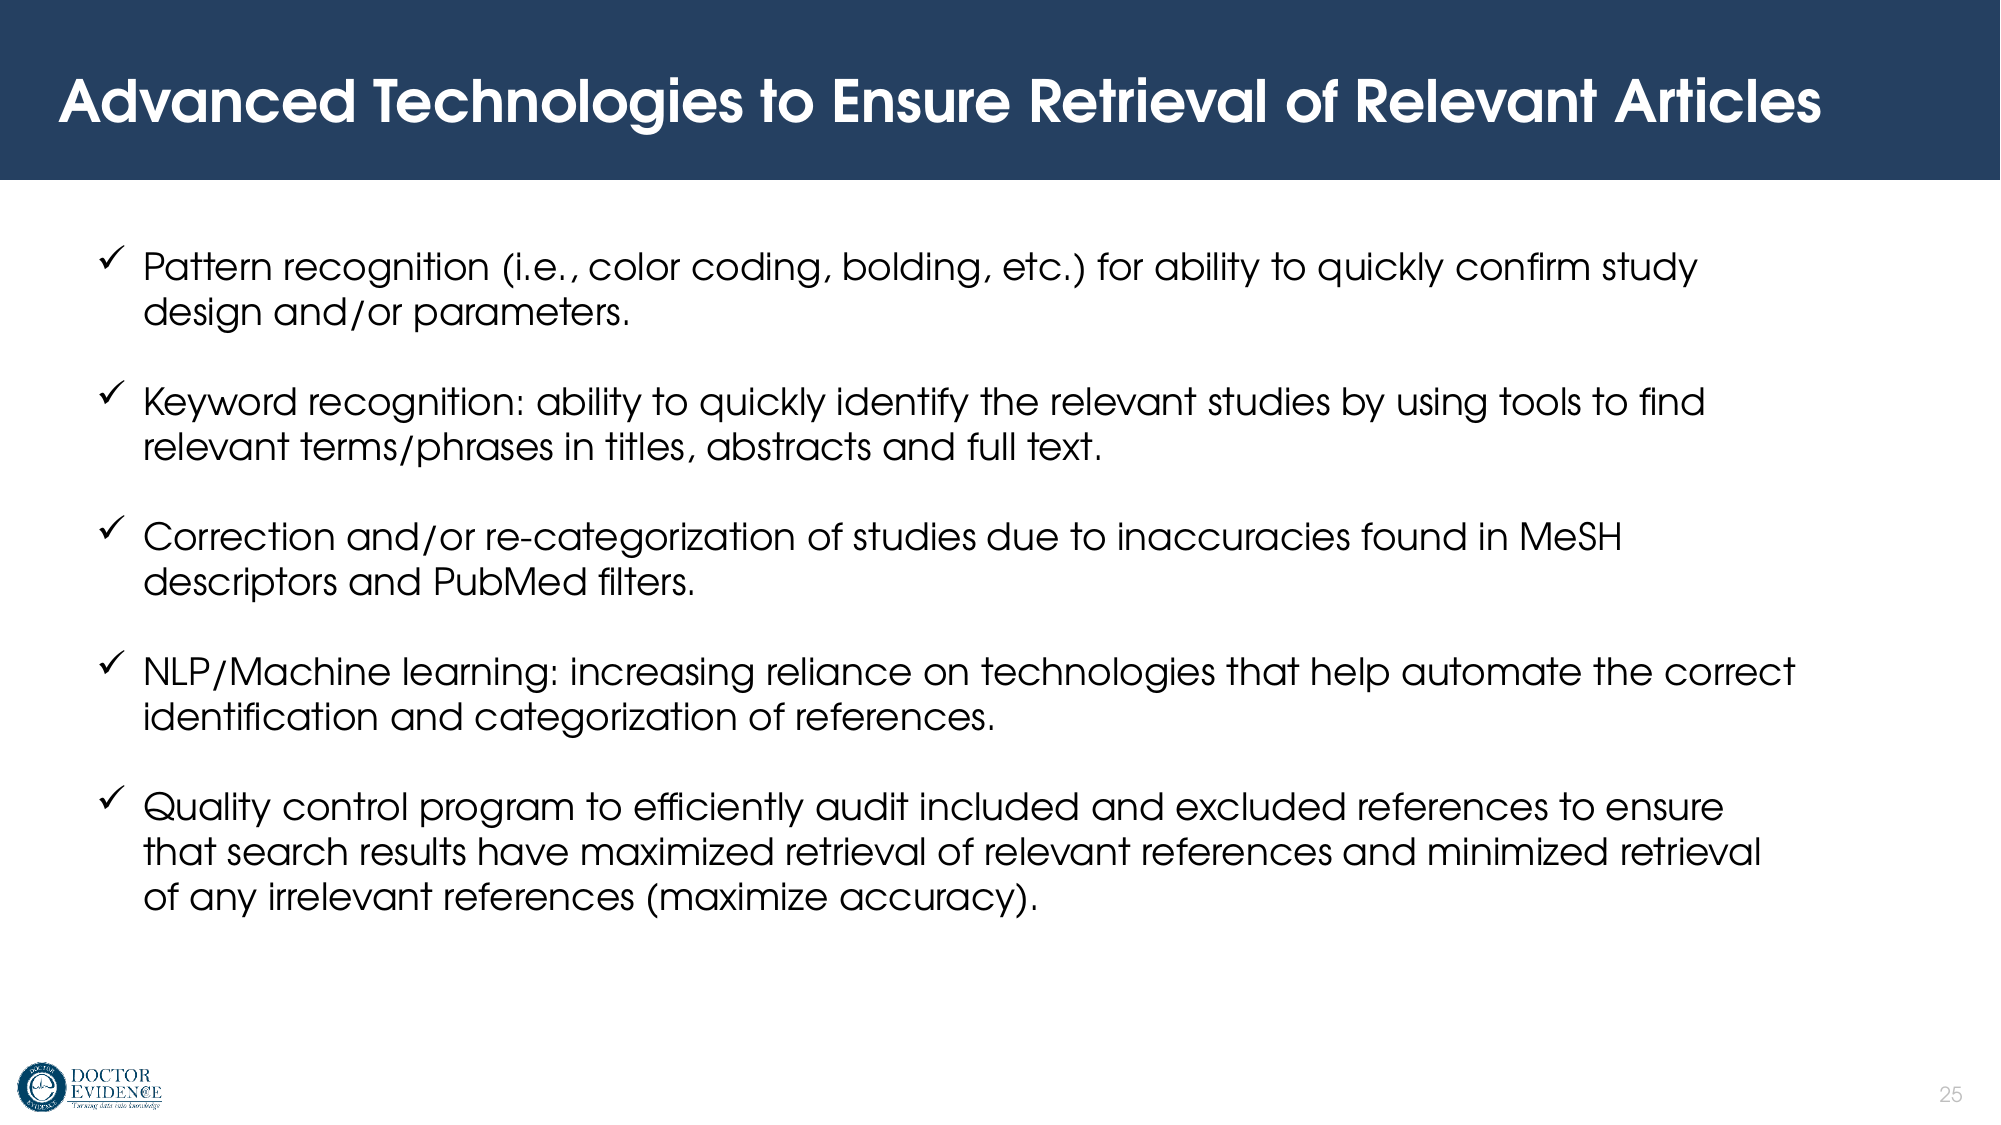

# Advanced Technologies to Ensure Retrieval of Relevant Articles
Pattern recognition (i.e., color coding, bolding, etc.) for ability to quickly confirm study design and/or parameters.

Keyword recognition: ability to quickly identify the relevant studies by using tools to find relevant terms/phrases in titles, abstracts and full text.

Correction and/or re-categorization of studies due to inaccuracies found in MeSH descriptors and PubMed filters.

NLP/Machine learning: increasing reliance on technologies that help automate the correct identification and categorization of references.

Quality control program to efficiently audit included and excluded references to ensure that search results have maximized retrieval of relevant references and minimized retrieval of any irrelevant references (maximize accuracy).